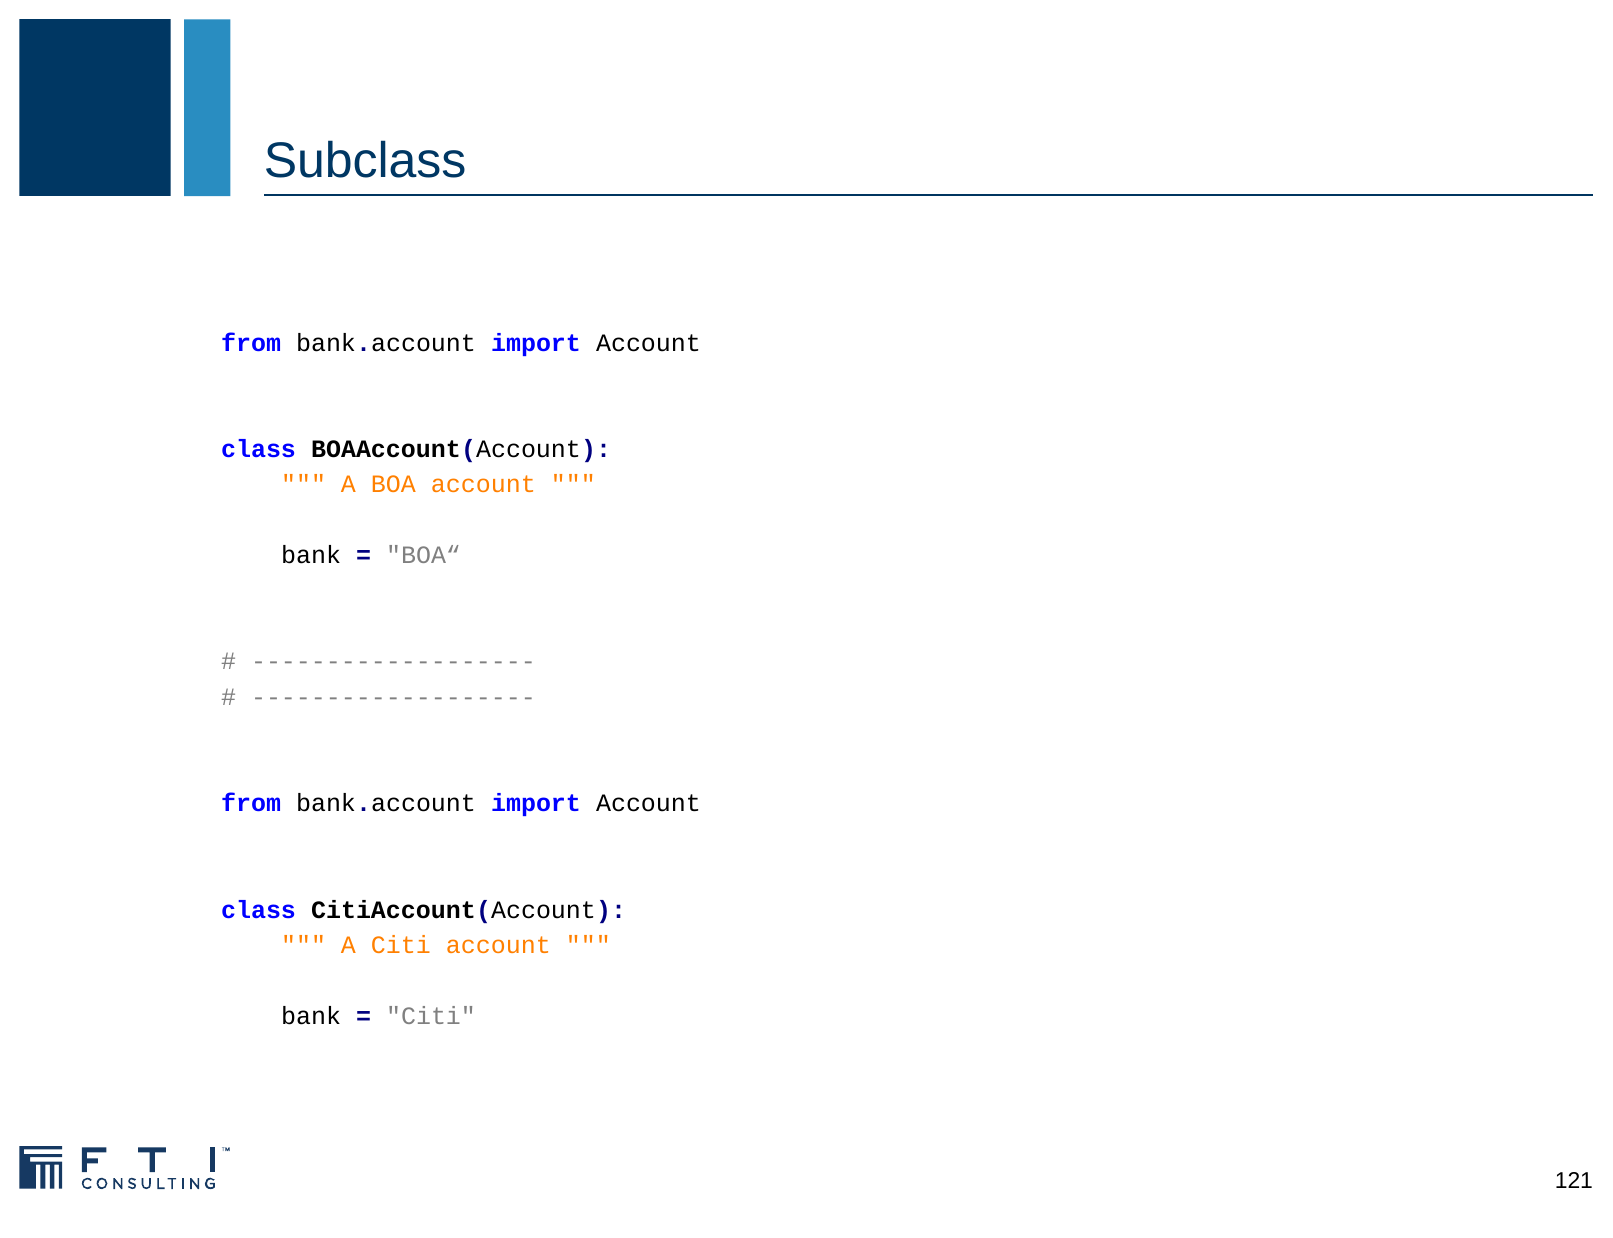

# Subclass
from bank.account import Account

class BOAAccount(Account):
    """ A BOA account """

    bank = "BOA“

# -------------------
# -------------------

from bank.account import Account

class CitiAccount(Account):
    """ A Citi account """

    bank = "Citi"

121